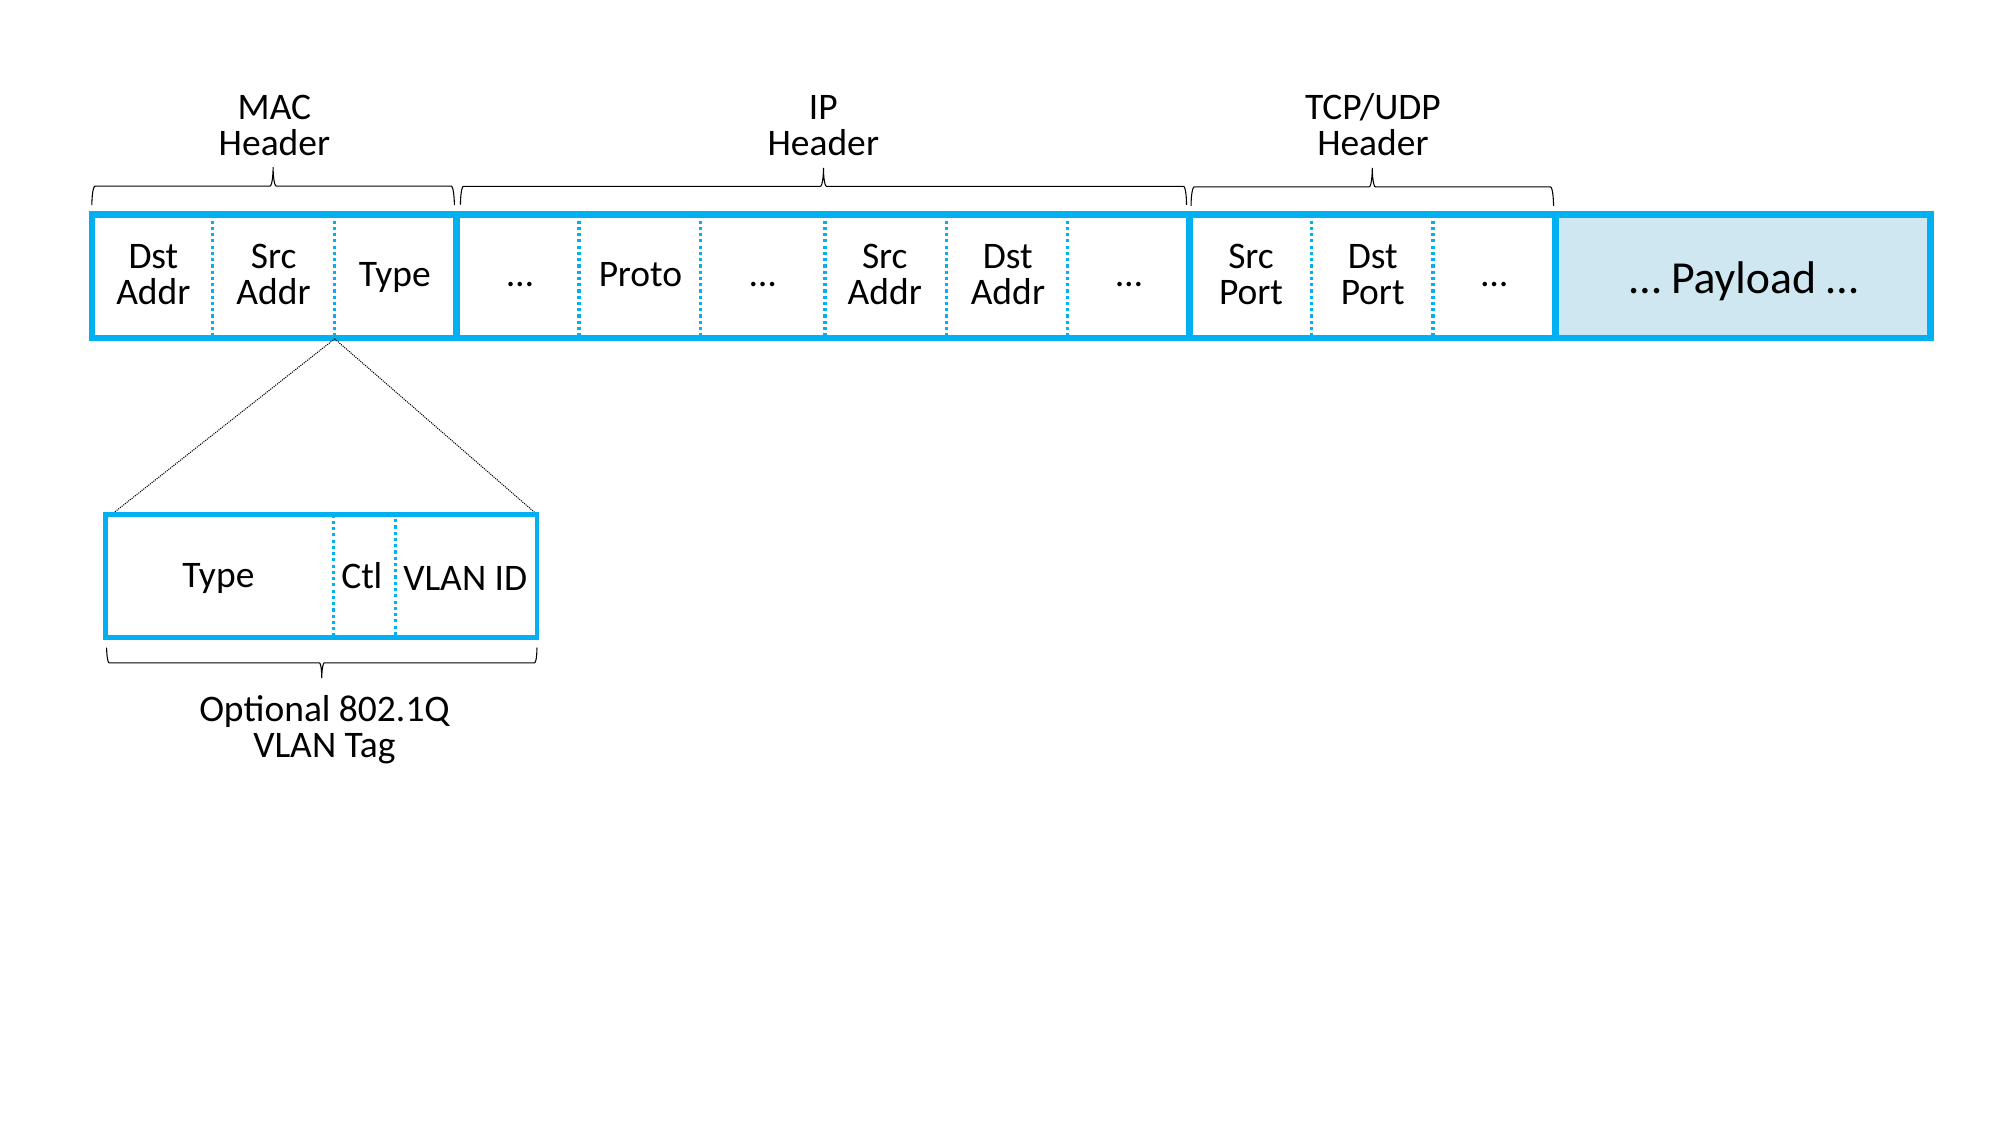

MAC
Header
IP
Header
TCP/UDP
Header

Dst
Addr
Src
Addr
Src
Addr
Dst
Addr
Src
Port
Dst
Port
… Payload …
Type
…
Proto
…
…
…

Type
Ctl
VLAN ID
Optional 802.1Q VLAN Tag